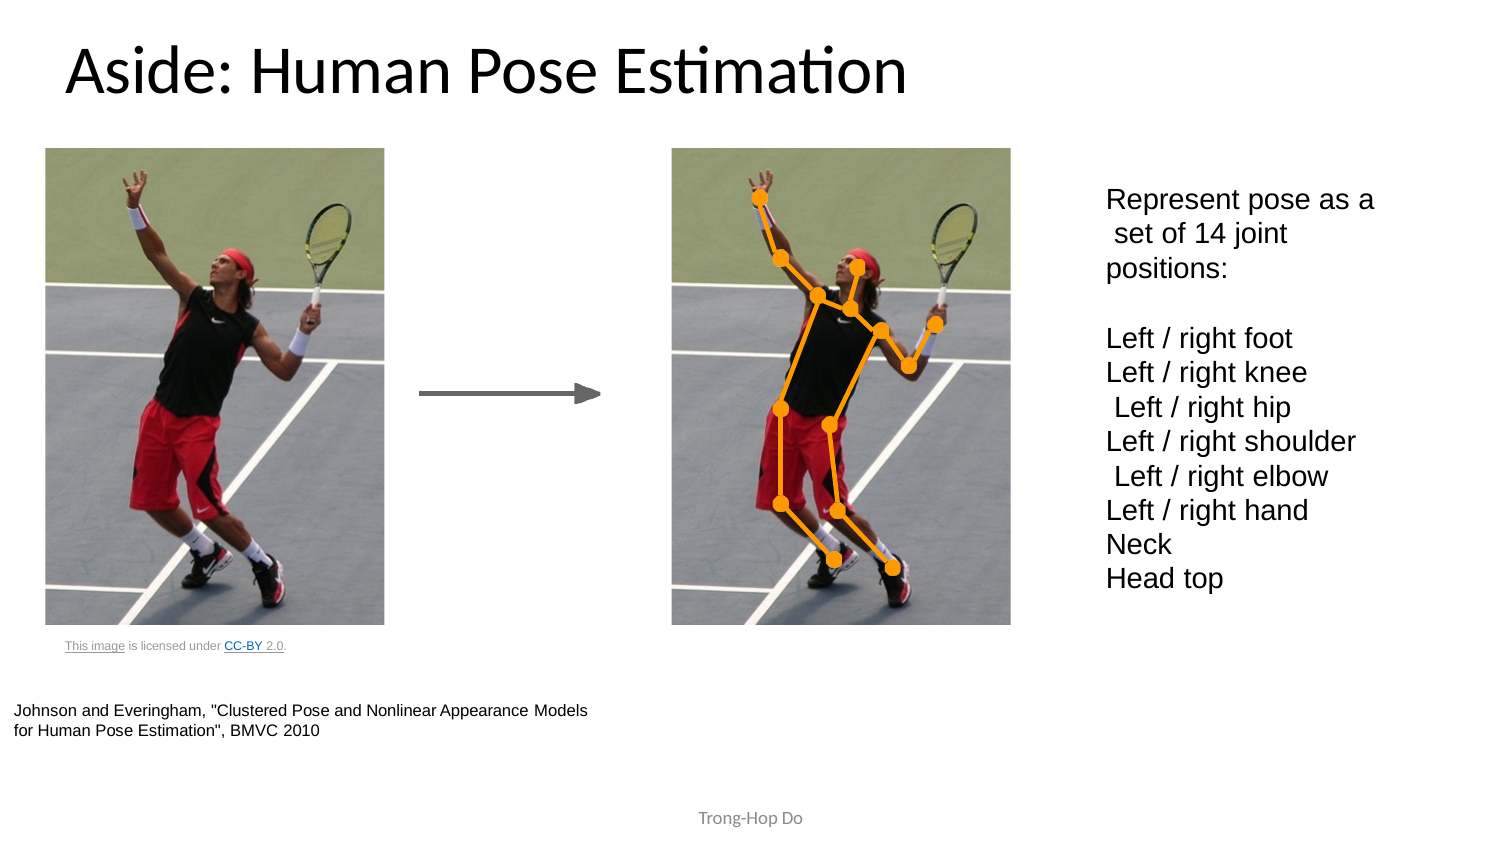

# Aside: Human Pose Estimation

Represent pose as a  set of 14 joint  positions:

Left / right foot  Left / right knee  Left / right hip
Left / right shoulder  Left / right elbow  Left / right hand  Neck
Head top

This image is licensed under CC-BY 2.0.
Johnson and Everingham, "Clustered Pose and Nonlinear Appearance Models
for Human Pose Estimation", BMVC 2010
May 10, 2017
Trong-Hop Do